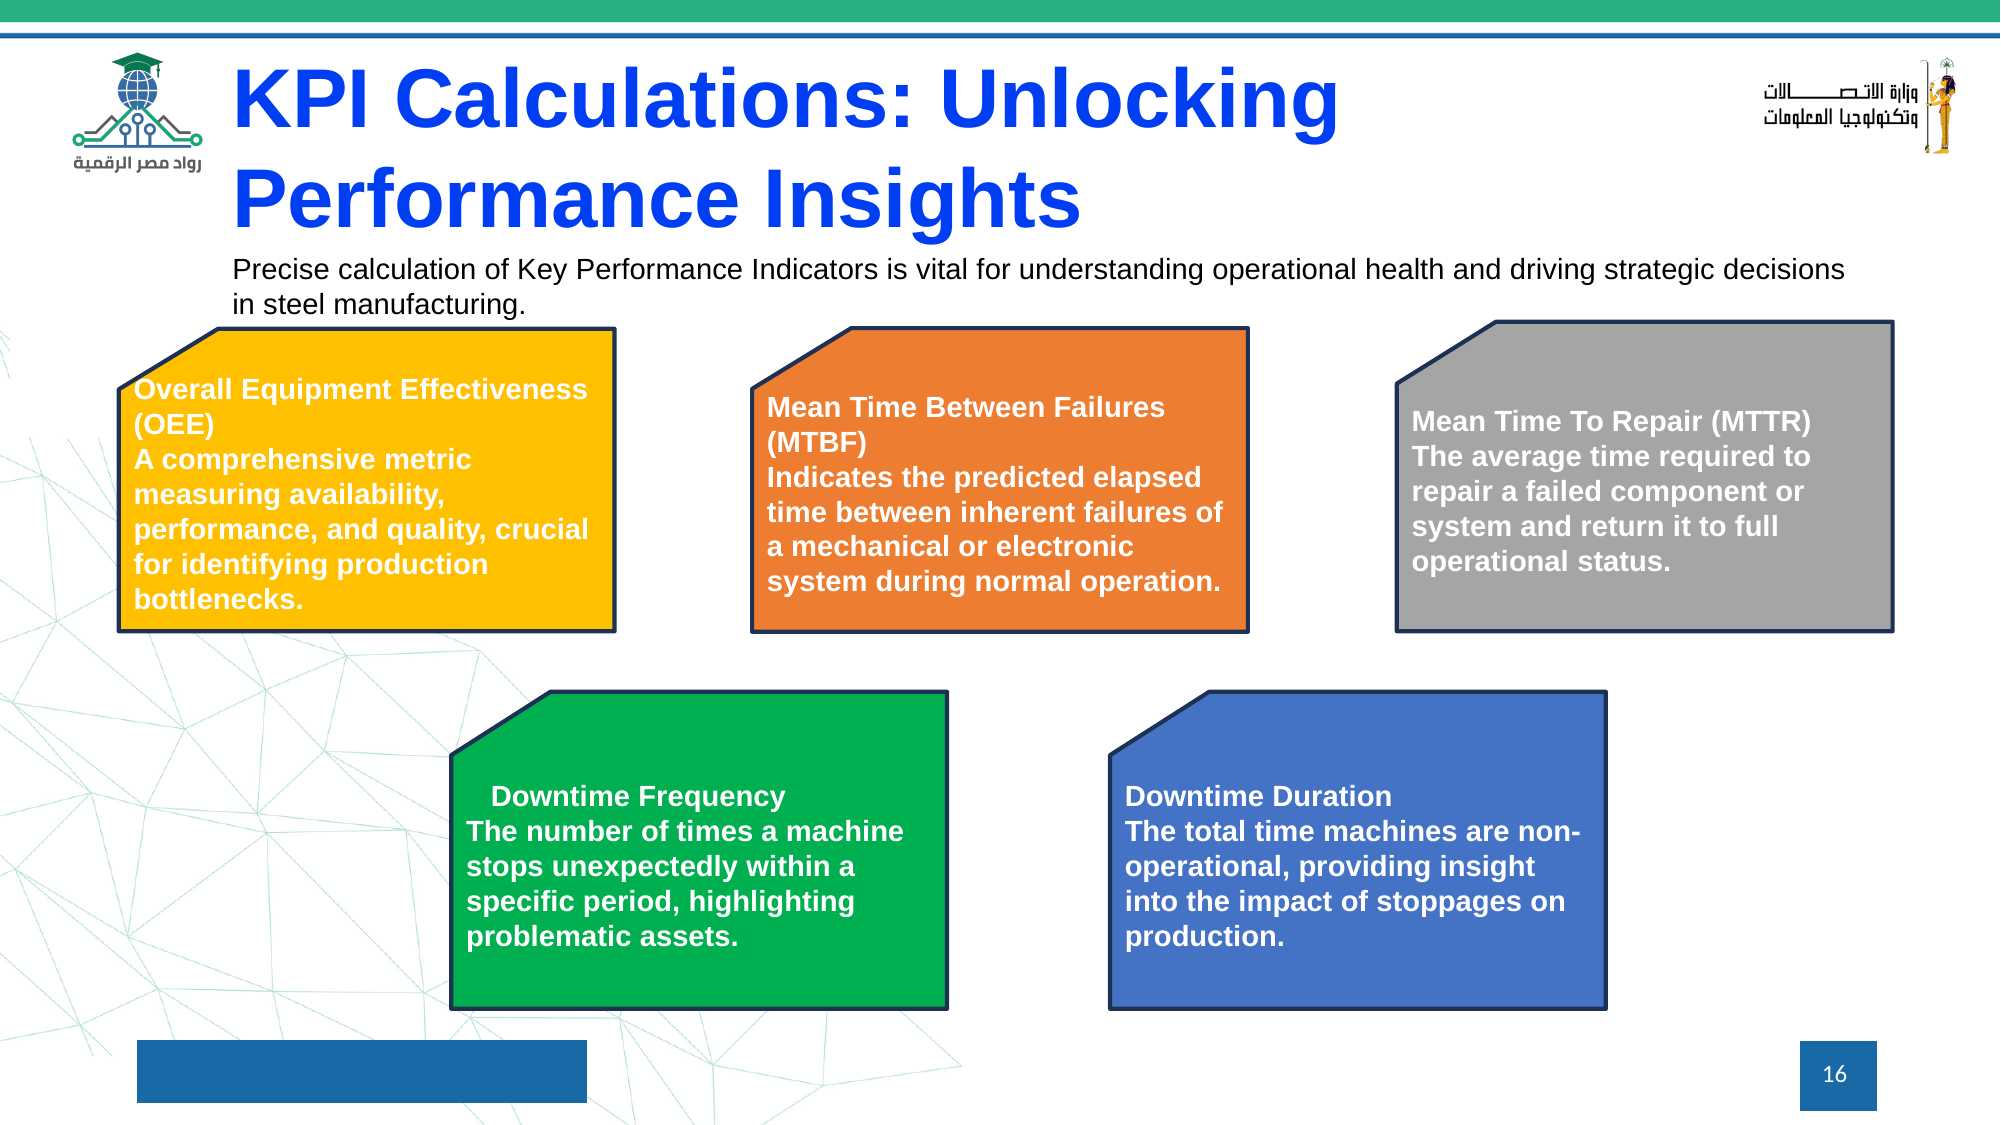

KPI Calculations: Unlocking Performance Insights
Precise calculation of Key Performance Indicators is vital for understanding operational health and driving strategic decisions in steel manufacturing.
Mean Time To Repair (MTTR)
The average time required to repair a failed component or system and return it to full operational status.

Mean Time Between Failures (MTBF)
Indicates the predicted elapsed time between inherent failures of a mechanical or electronic system during normal operation.

Overall Equipment Effectiveness (OEE)
A comprehensive metric measuring availability, performance, and quality, crucial for identifying production bottlenecks.

   Downtime Frequency
The number of times a machine stops unexpectedly within a specific period, highlighting problematic assets.

Downtime Duration
The total time machines are non-operational, providing insight into the impact of stoppages on production.

16